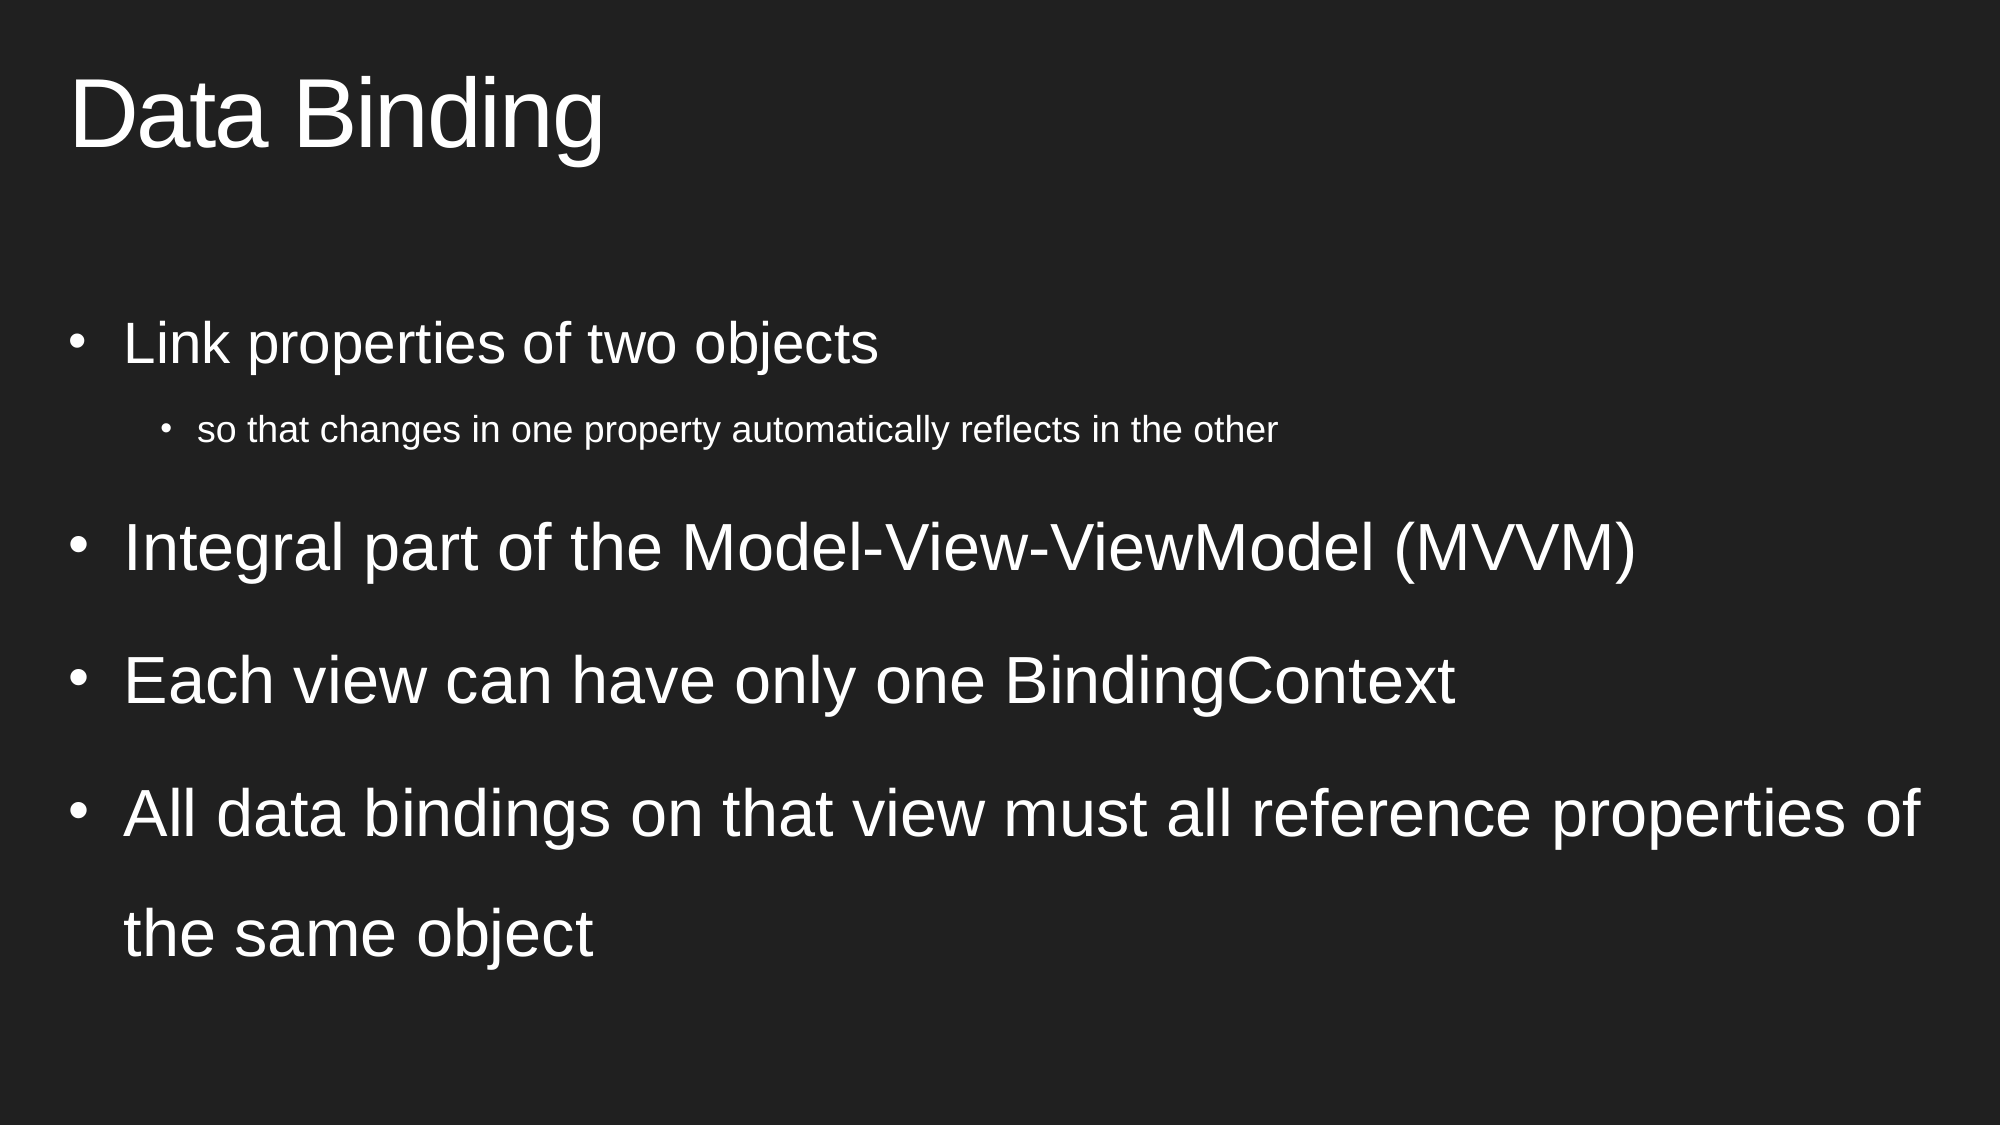

# Data Binding
Link properties of two objects
so that changes in one property automatically reflects in the other
Integral part of the Model-View-ViewModel (MVVM)
Each view can have only one BindingContext
All data bindings on that view must all reference properties of the same object